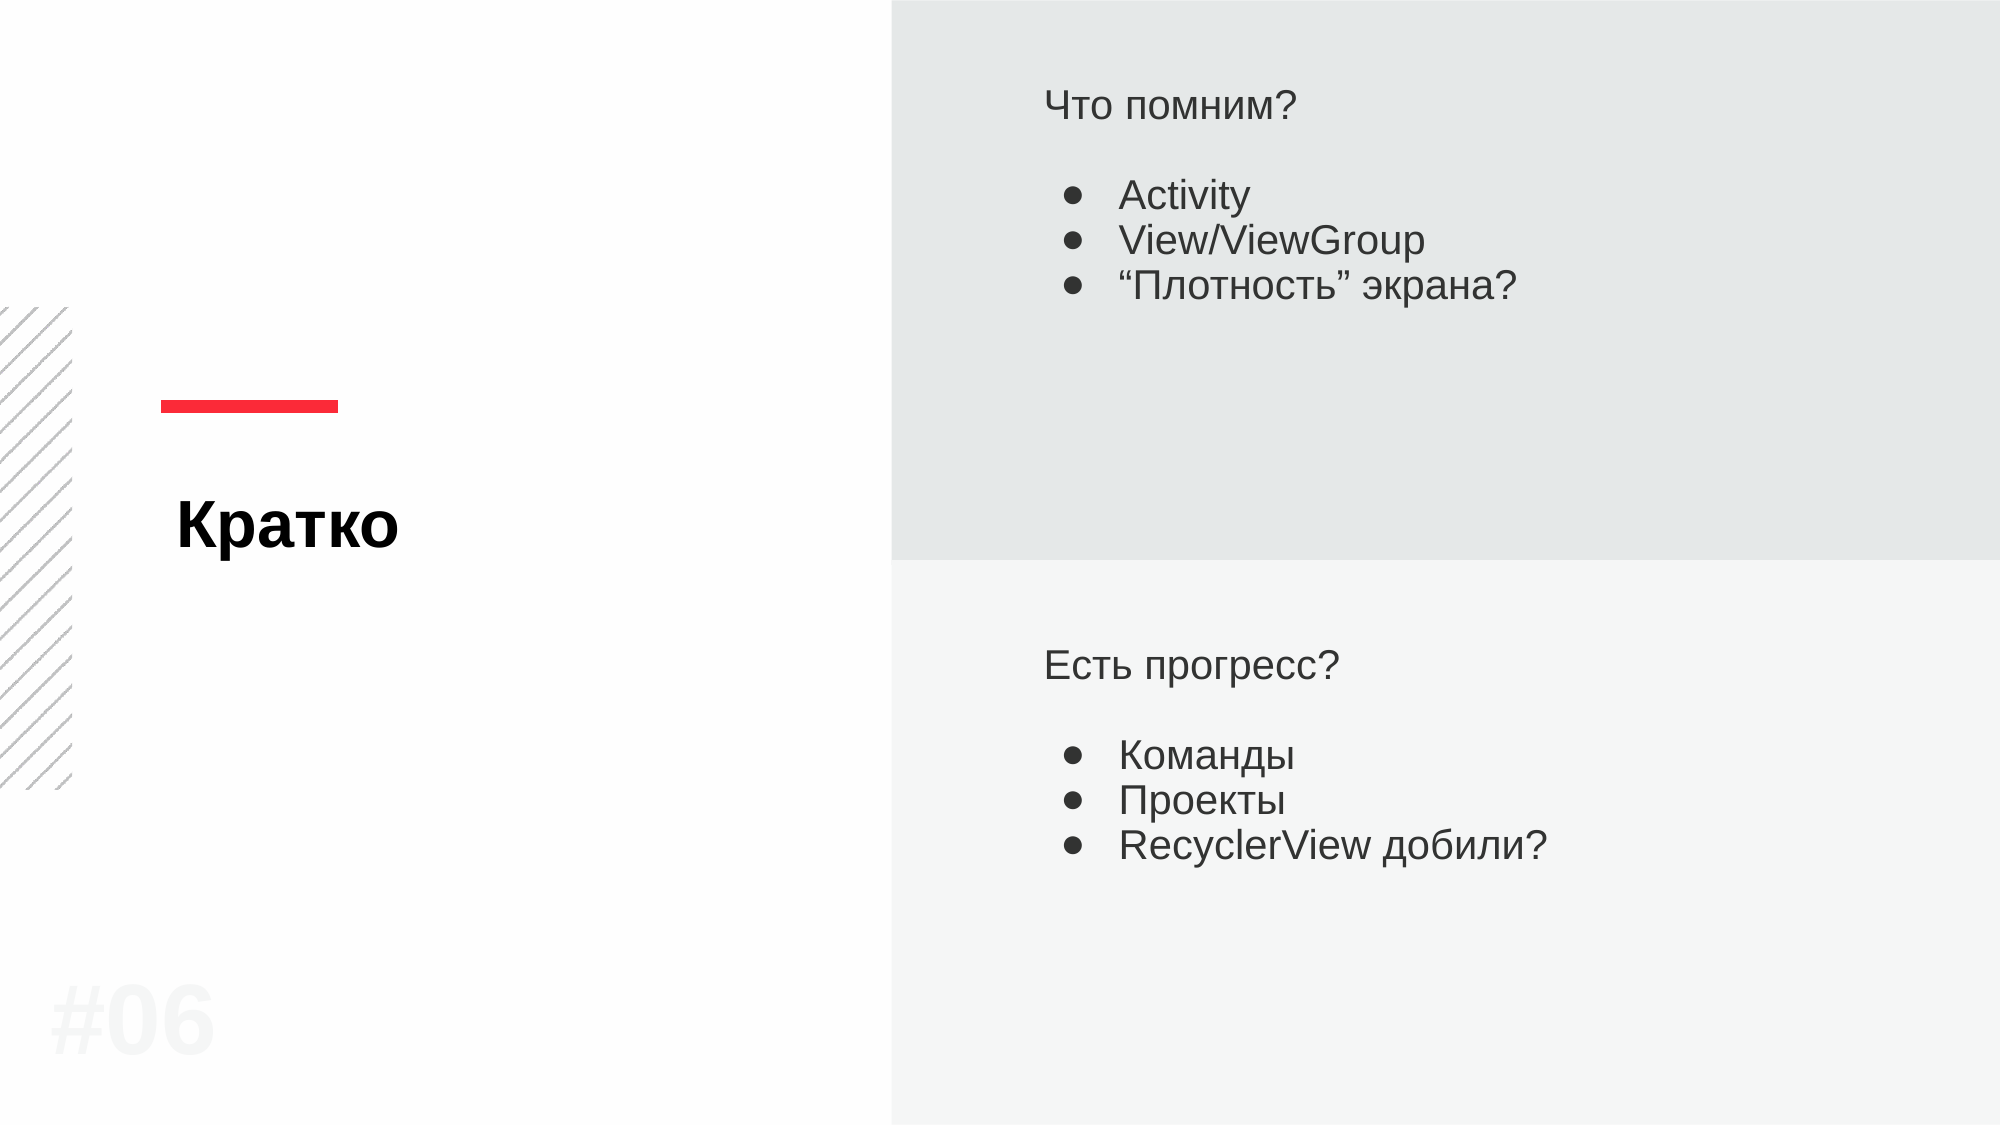

Что помним?

Activity
View/ViewGroup
“Плотность” экрана?
Кратко
Есть прогресс?

Команды
Проекты
RecyclerView добили?
#06